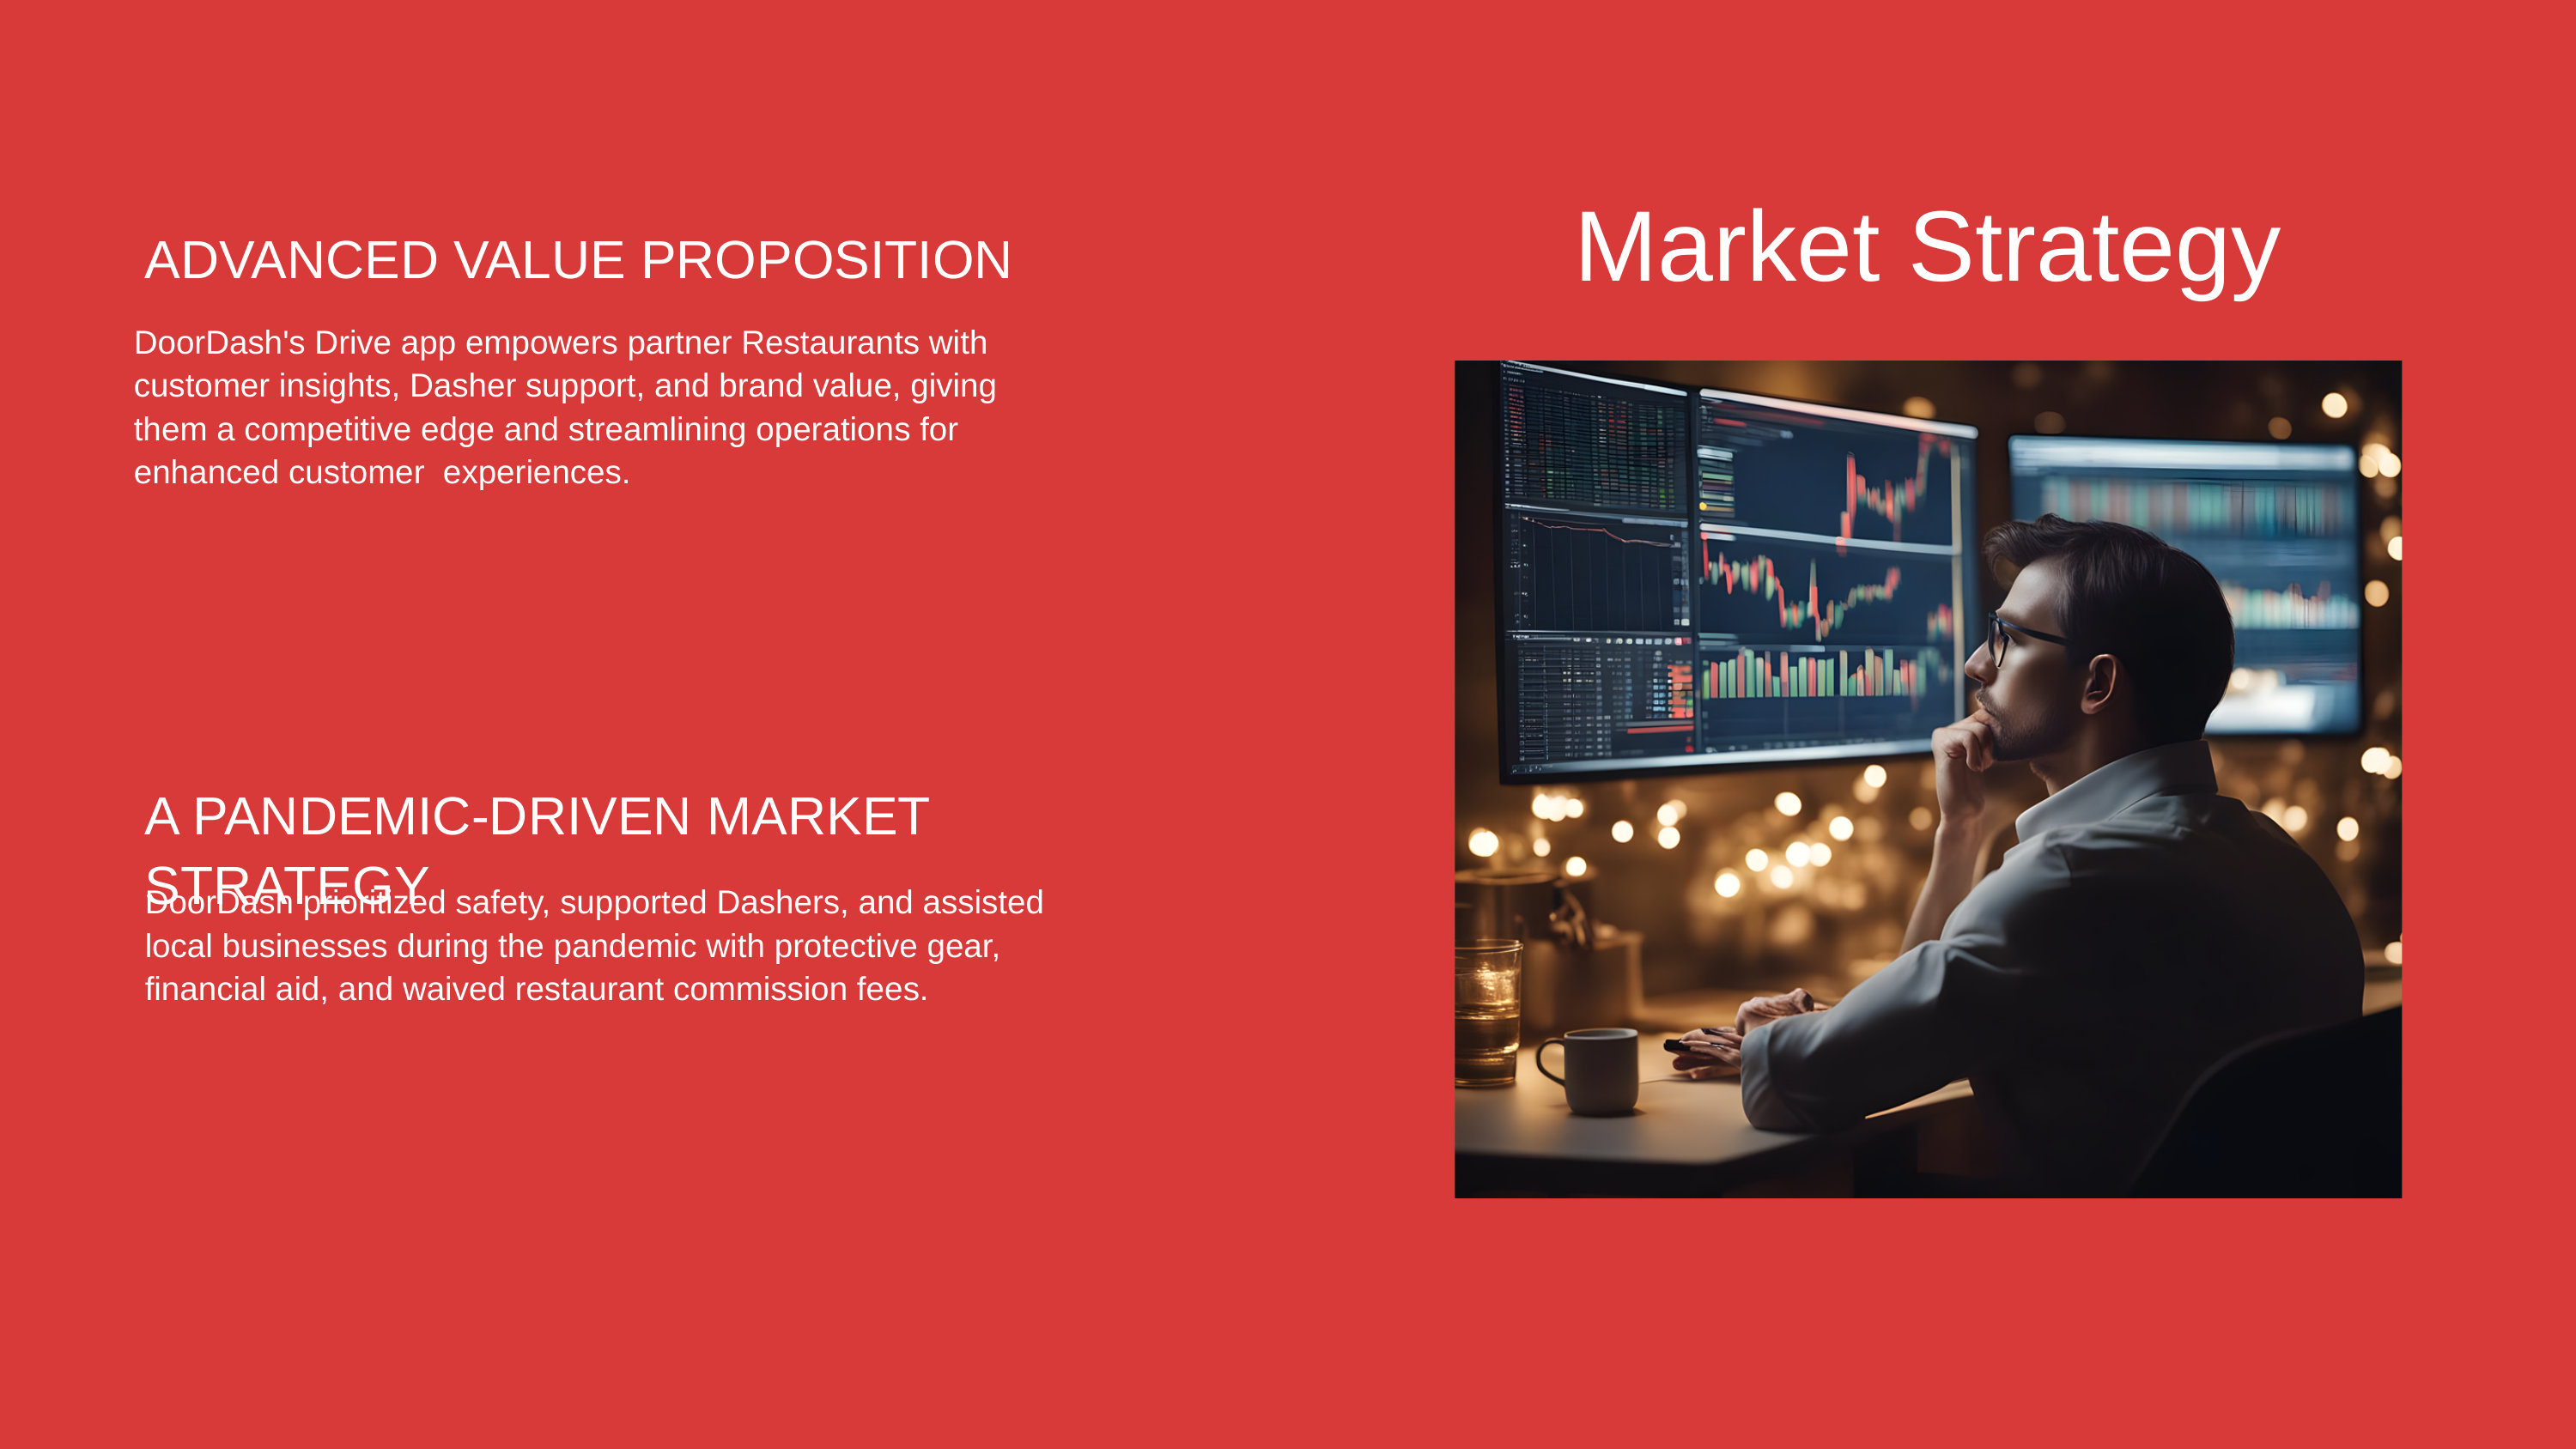

Market Strategy
ADVANCED VALUE PROPOSITION
DoorDash's Drive app empowers partner Restaurants with customer insights, Dasher support, and brand value, giving them a competitive edge and streamlining operations for enhanced customer  experiences.

A PANDEMIC-DRIVEN MARKET STRATEGY
DoorDash prioritized safety, supported Dashers, and assisted local businesses during the pandemic with protective gear, financial aid, and waived restaurant commission fees.